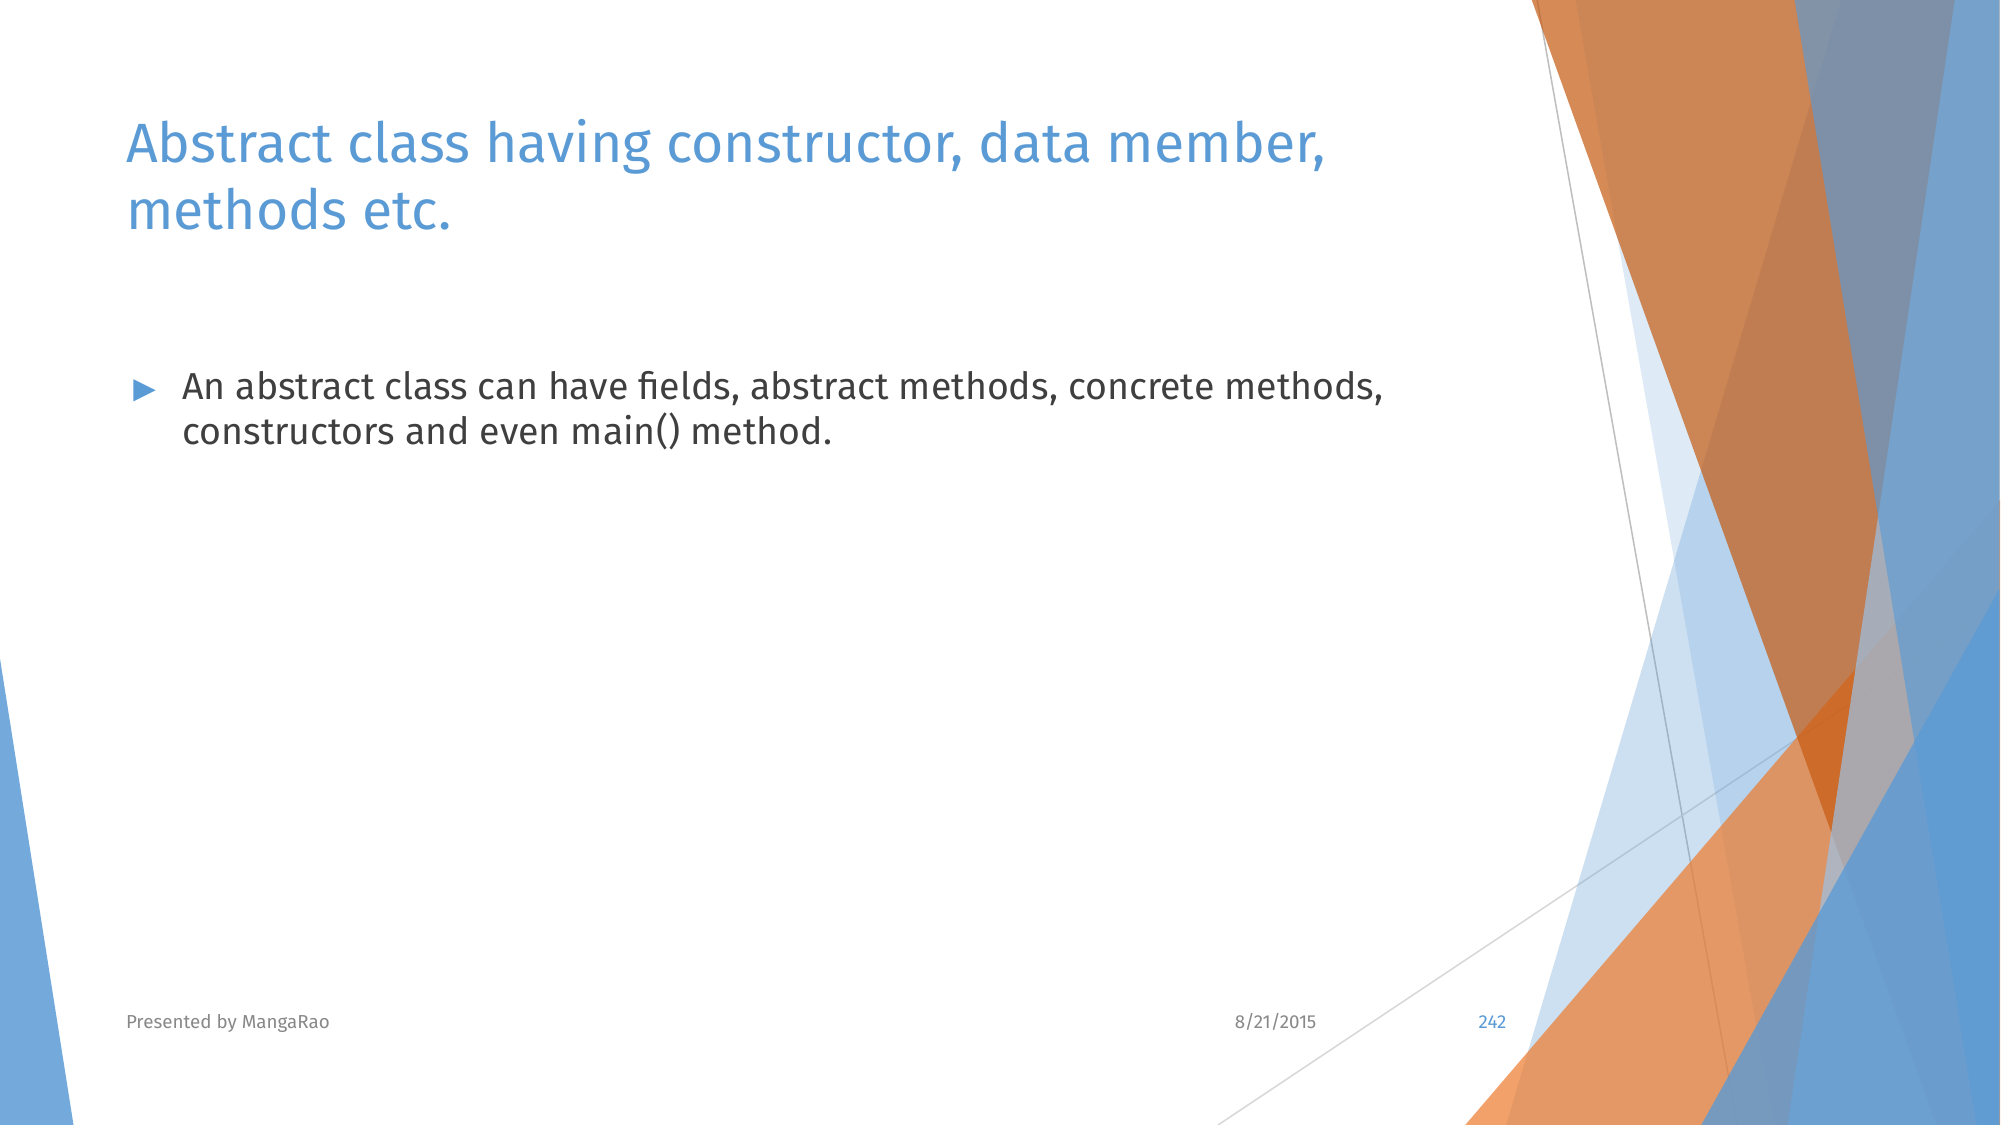

# Abstract class having constructor, data member, methods etc.
An abstract class can have fields, abstract methods, concrete methods, constructors and even main() method.

Presented by MangaRao
8/21/2015
242